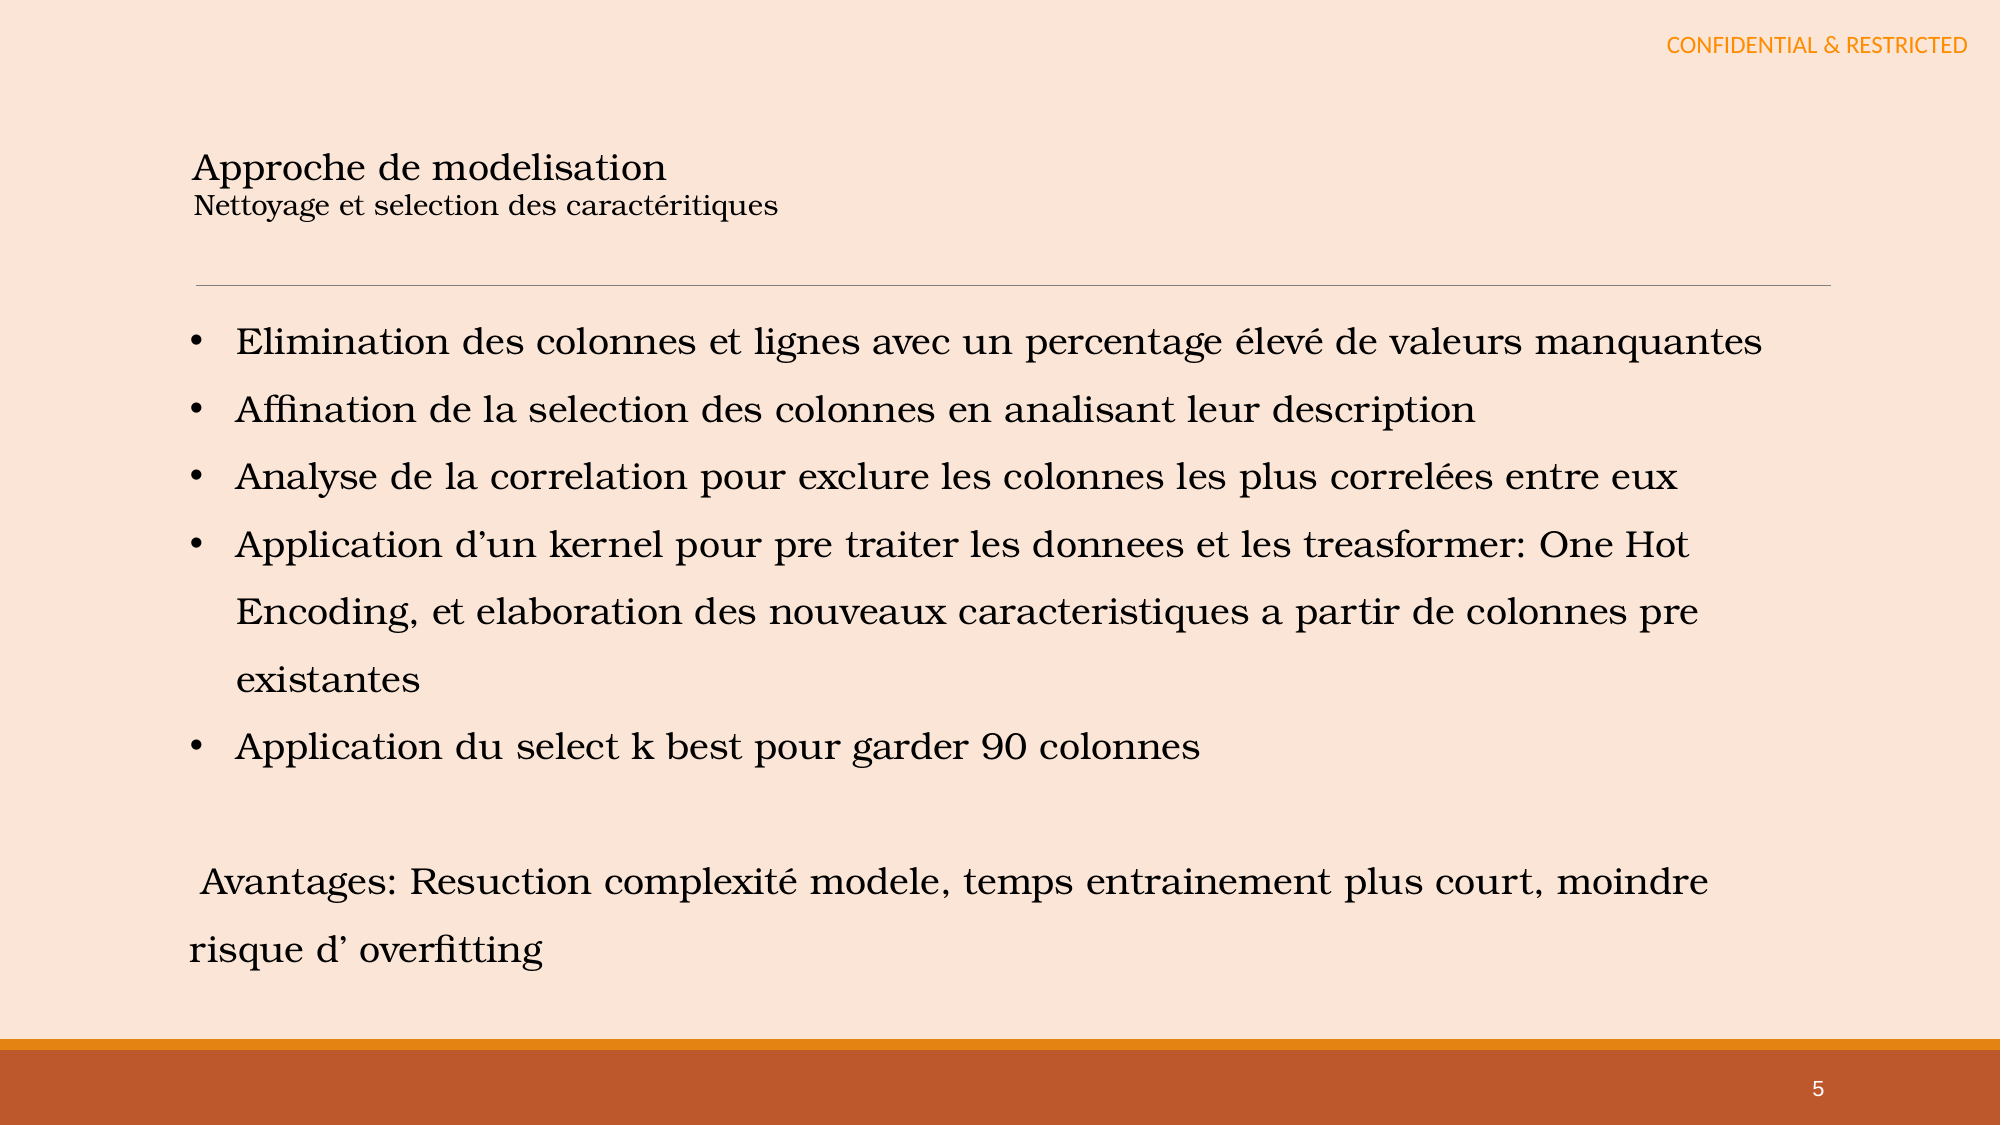

Approche de modelisation
Nettoyage et selection des caractéritiques
Elimination des colonnes et lignes avec un percentage élevé de valeurs manquantes
Affination de la selection des colonnes en analisant leur description
Analyse de la correlation pour exclure les colonnes les plus correlées entre eux
Application d’un kernel pour pre traiter les donnees et les treasformer: One Hot Encoding, et elaboration des nouveaux caracteristiques a partir de colonnes pre existantes
Application du select k best pour garder 90 colonnes

 Avantages: Resuction complexité modele, temps entrainement plus court, moindre      risque d’ overfitting
5